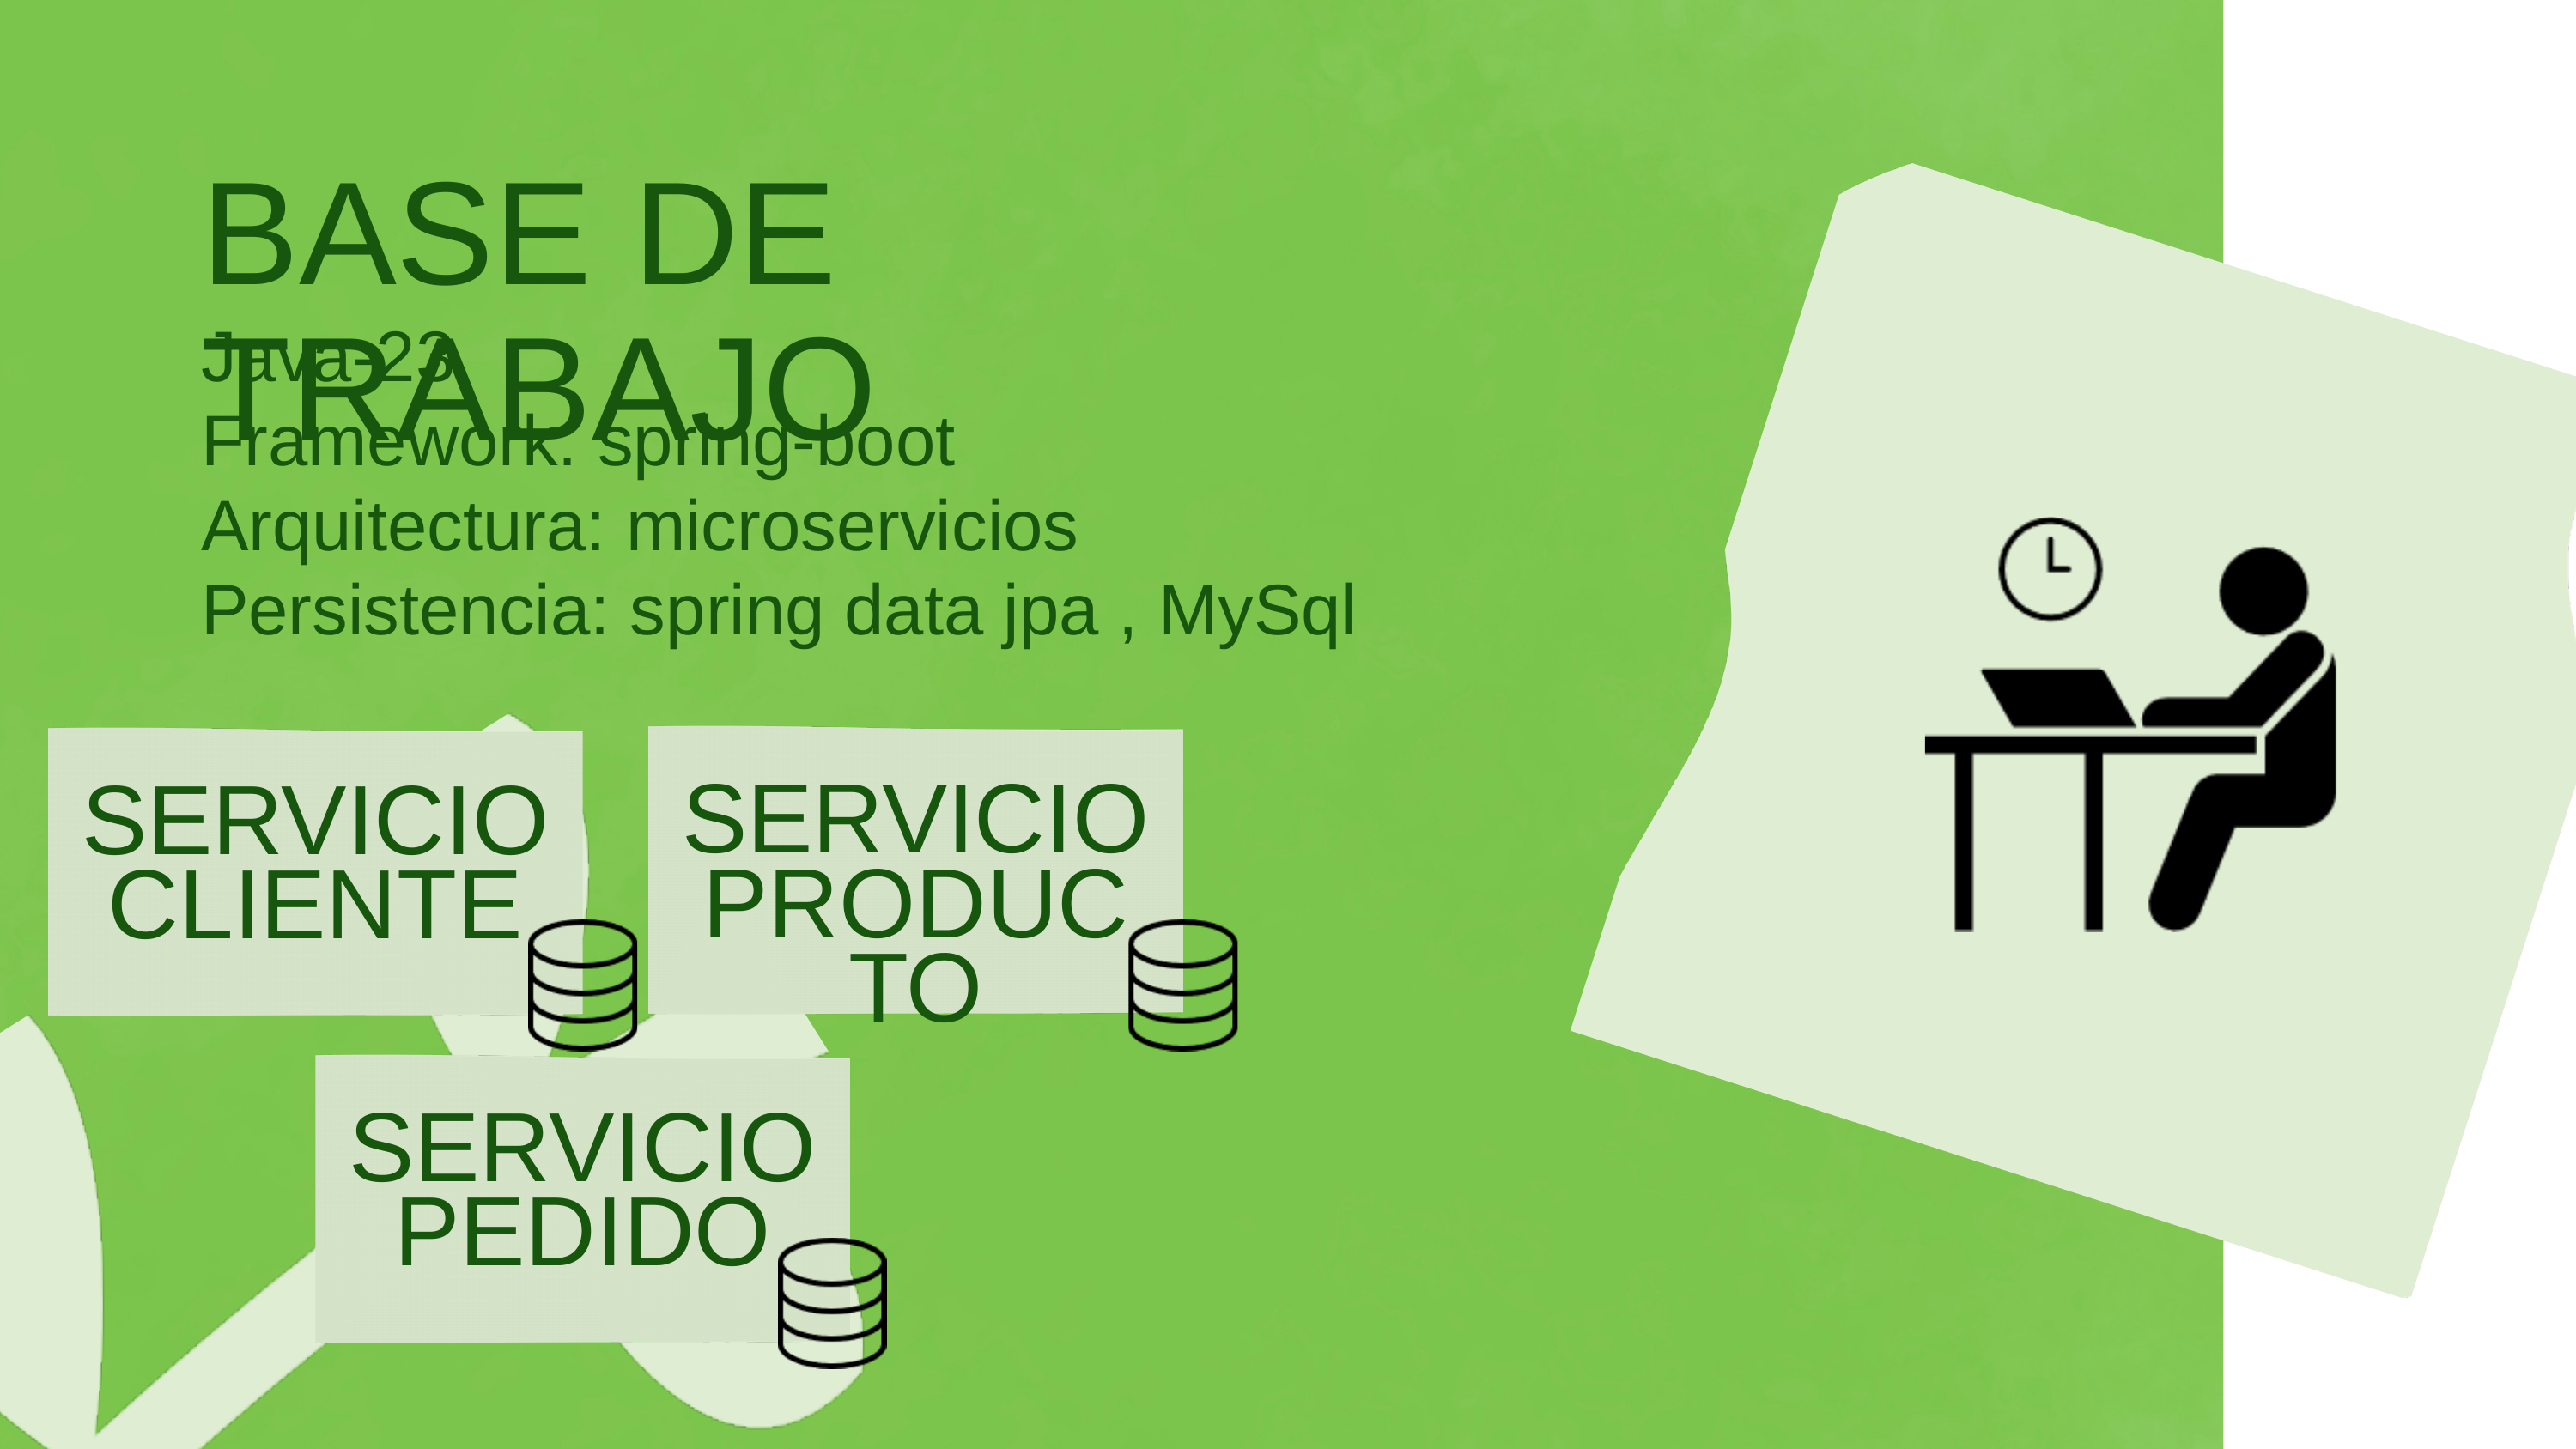

BASE DE TRABAJO

Java-23
Framework: spring-boot
Arquitectura: microservicios
Persistencia: spring data jpa , MySql

SERVICIO PRODUCTO

SERVICIO
CLIENTE

SERVICIO
PEDIDO